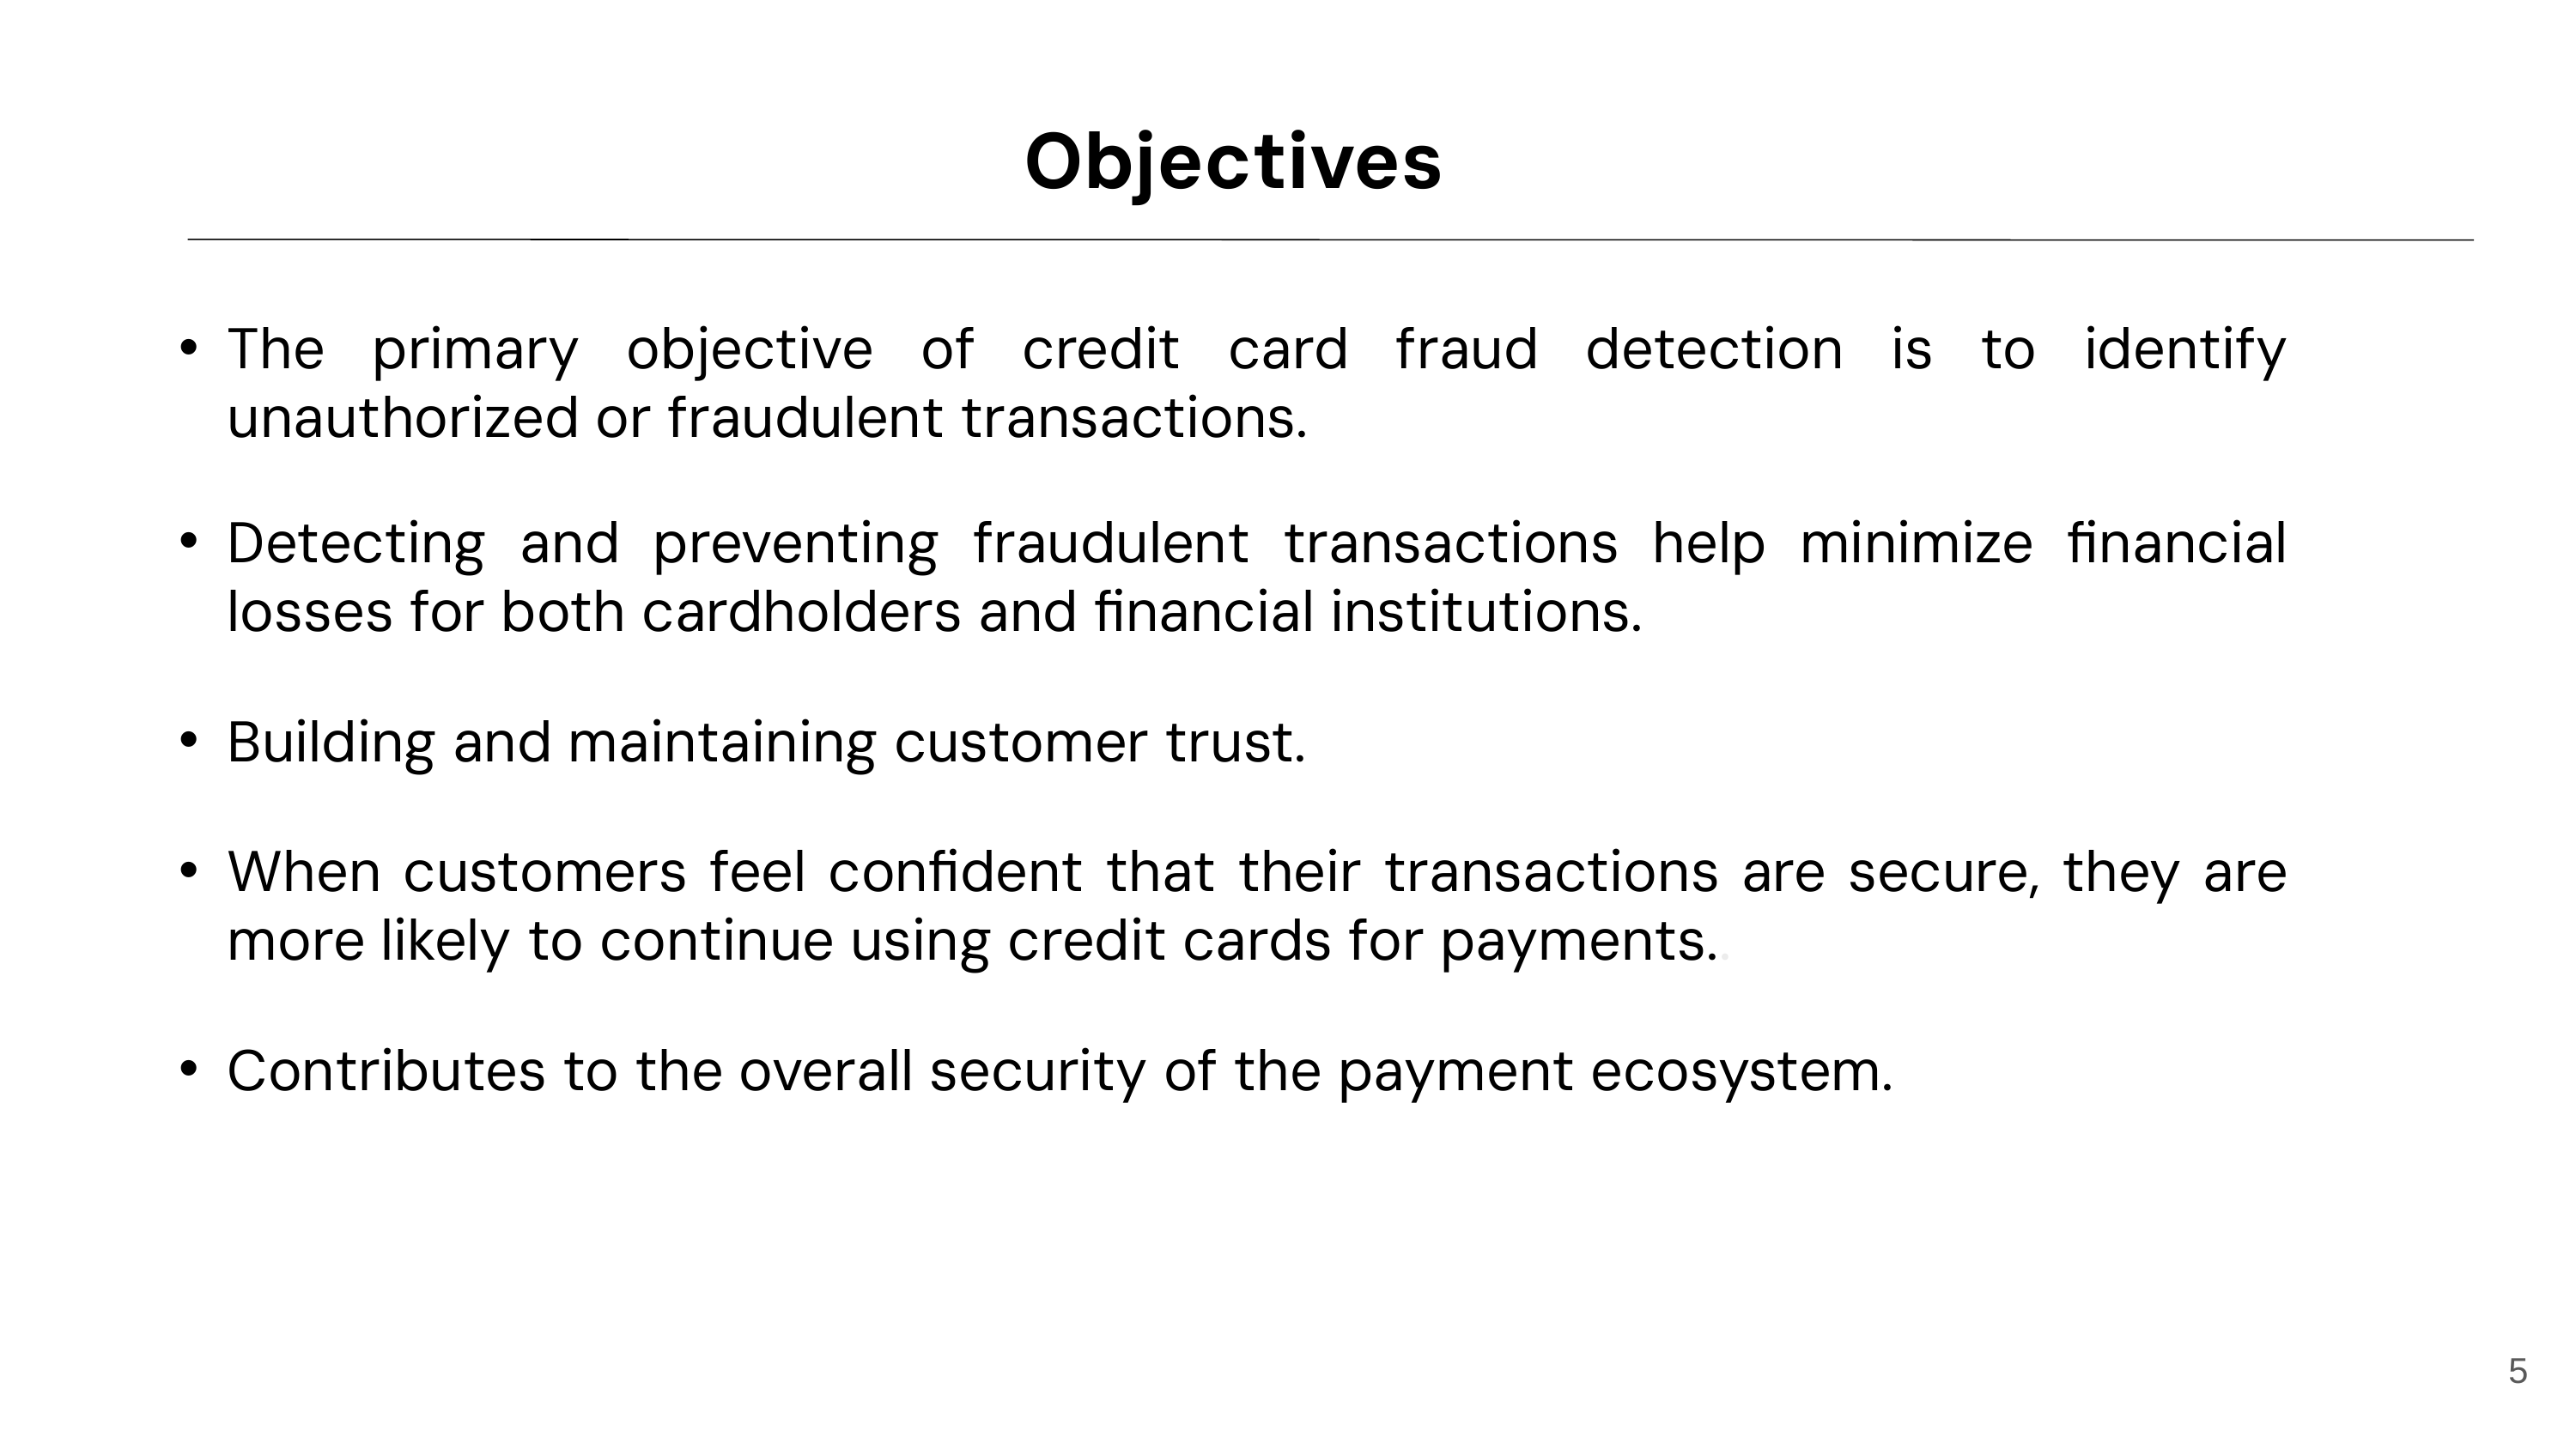

Objectives
The primary objective of credit card fraud detection is to identify unauthorized or fraudulent transactions.

Detecting and preventing fraudulent transactions help minimize financial losses for both cardholders and financial institutions.

Building and maintaining customer trust.

When customers feel confident that their transactions are secure, they are more likely to continue using credit cards for payments..

Contributes to the overall security of the payment ecosystem.
5